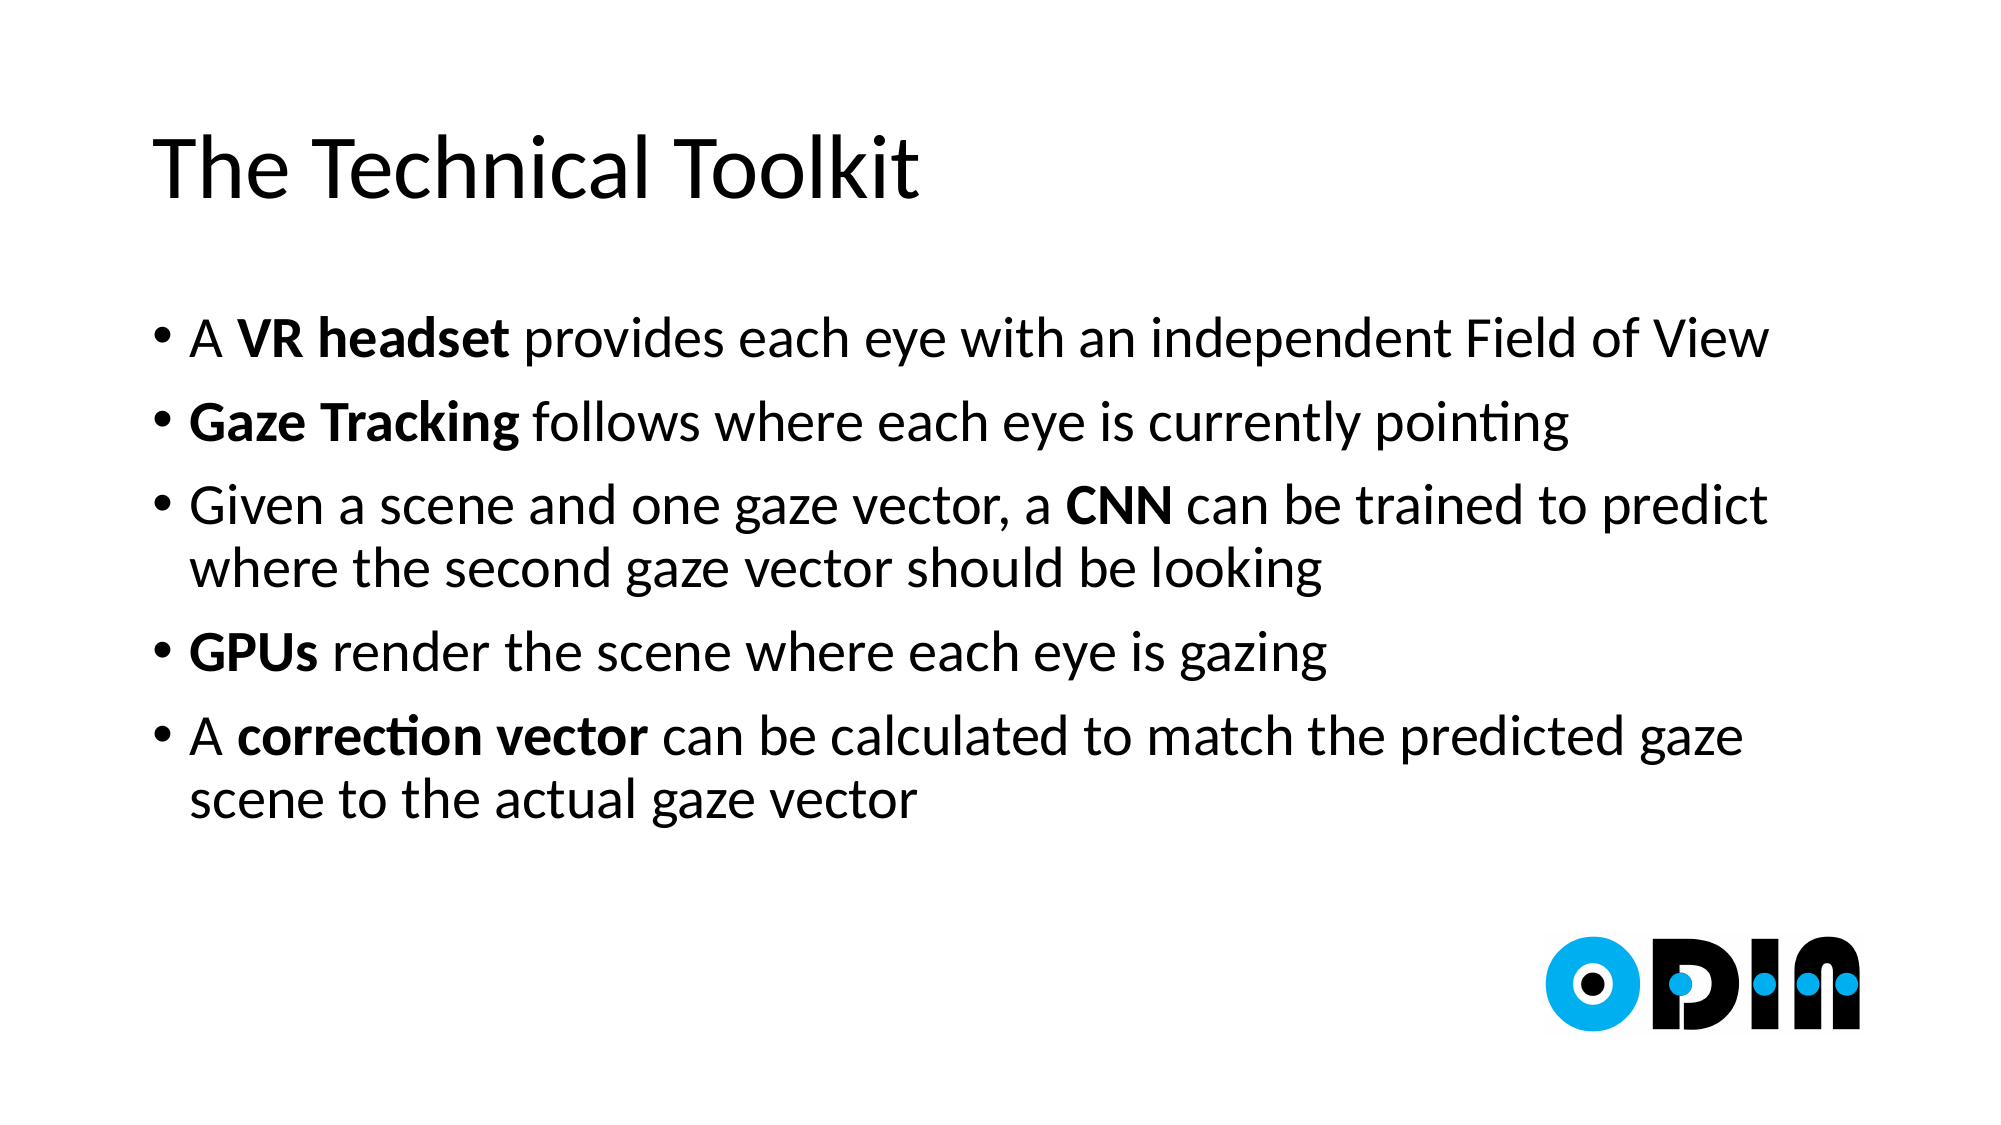

# The Technical Toolkit
A VR headset provides each eye with an independent Field of View
Gaze Tracking follows where each eye is currently pointing
Given a scene and one gaze vector, a CNN can be trained to predict where the second gaze vector should be looking
GPUs render the scene where each eye is gazing
A correction vector can be calculated to match the predicted gaze scene to the actual gaze vector